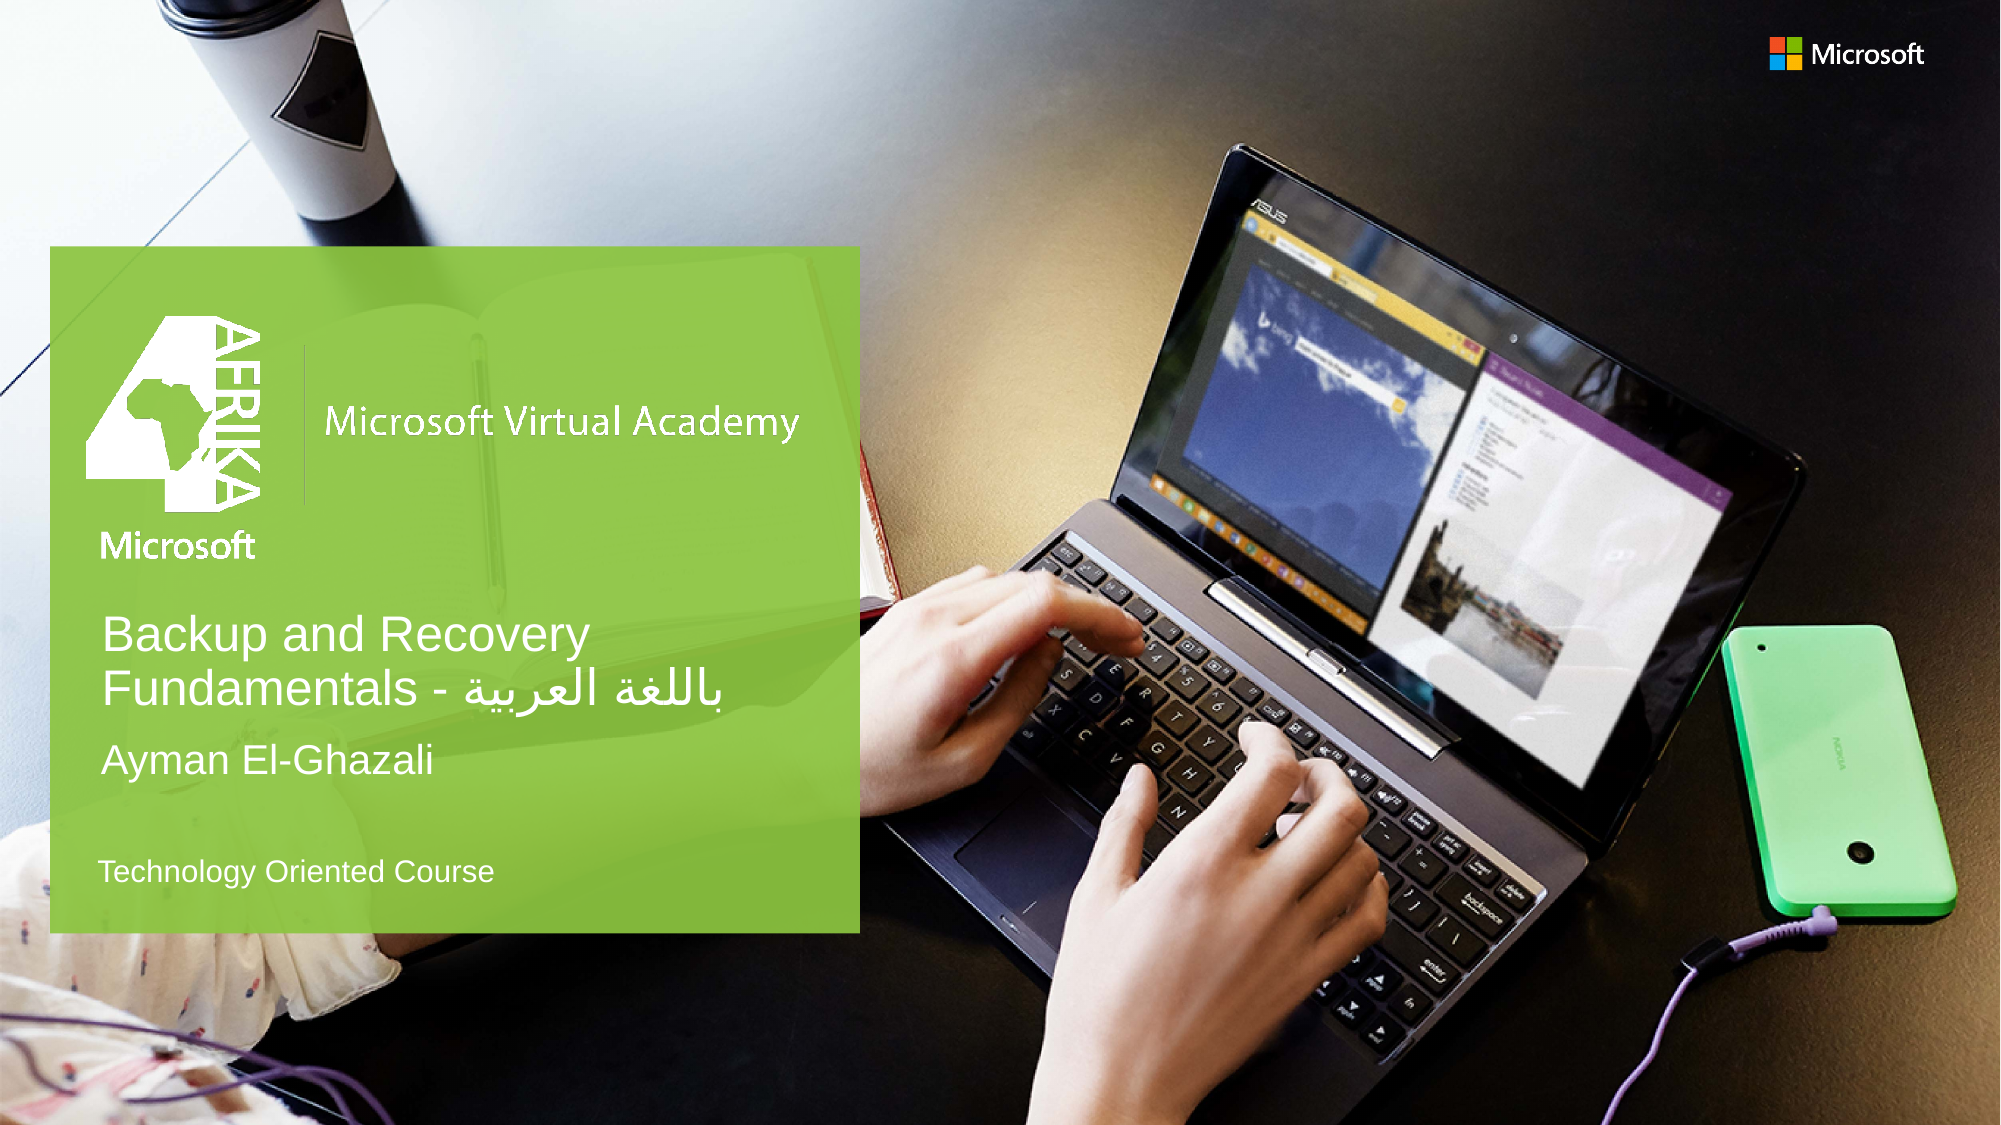

# Backup and Recovery Fundamentals - باللغة العربية
Ayman El-Ghazali